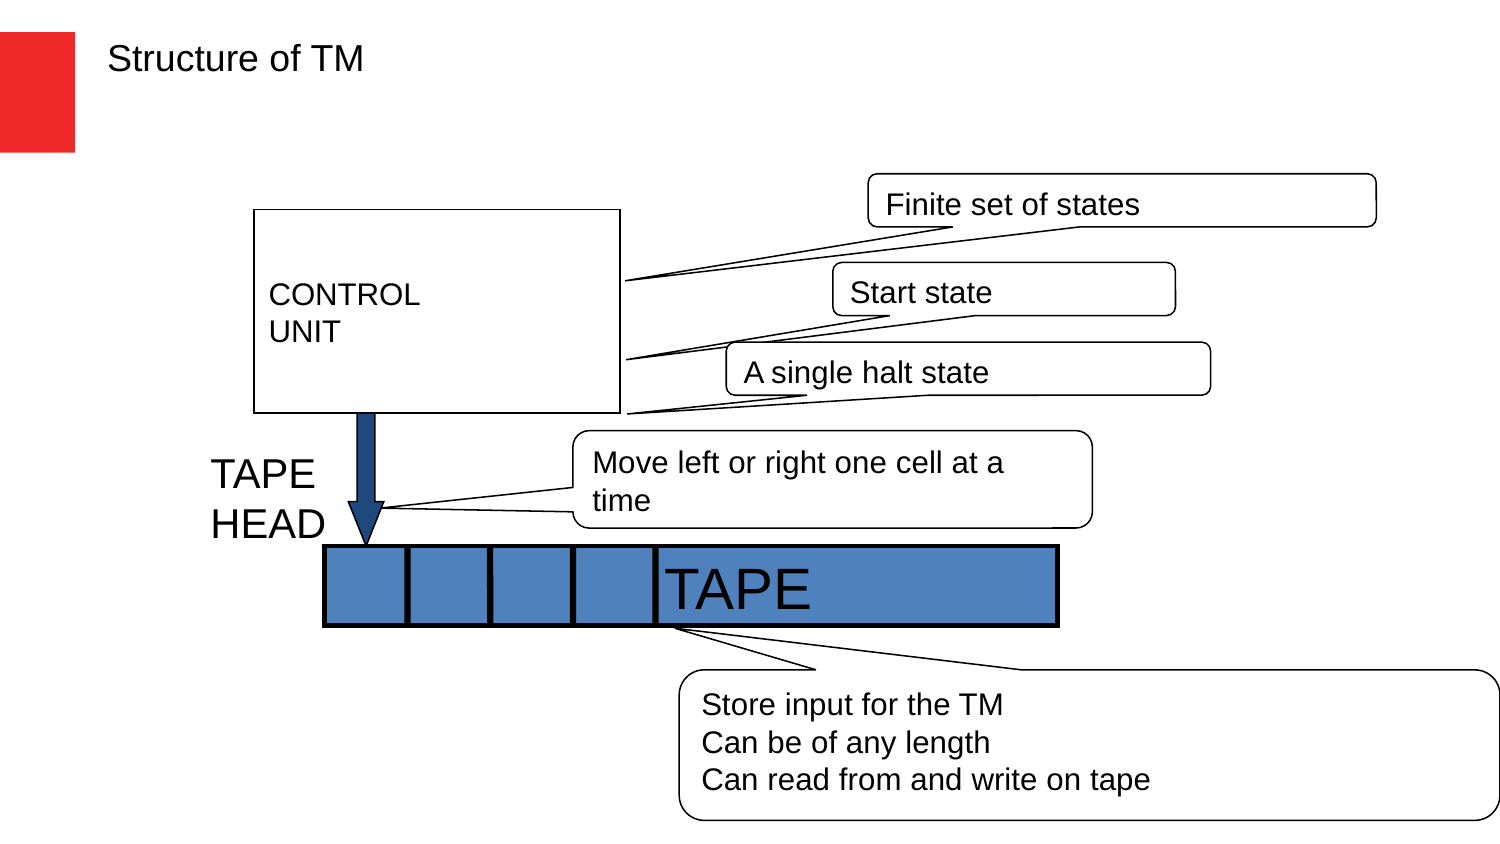

# Structure of TM
Finite set of states
CONTROL
UNIT
Start state
A single halt state

Move left or right one cell at a time
TAPE
HEAD
                    TAPE

Store input for the TM
Can be of any length
Can read from and write on tape
2